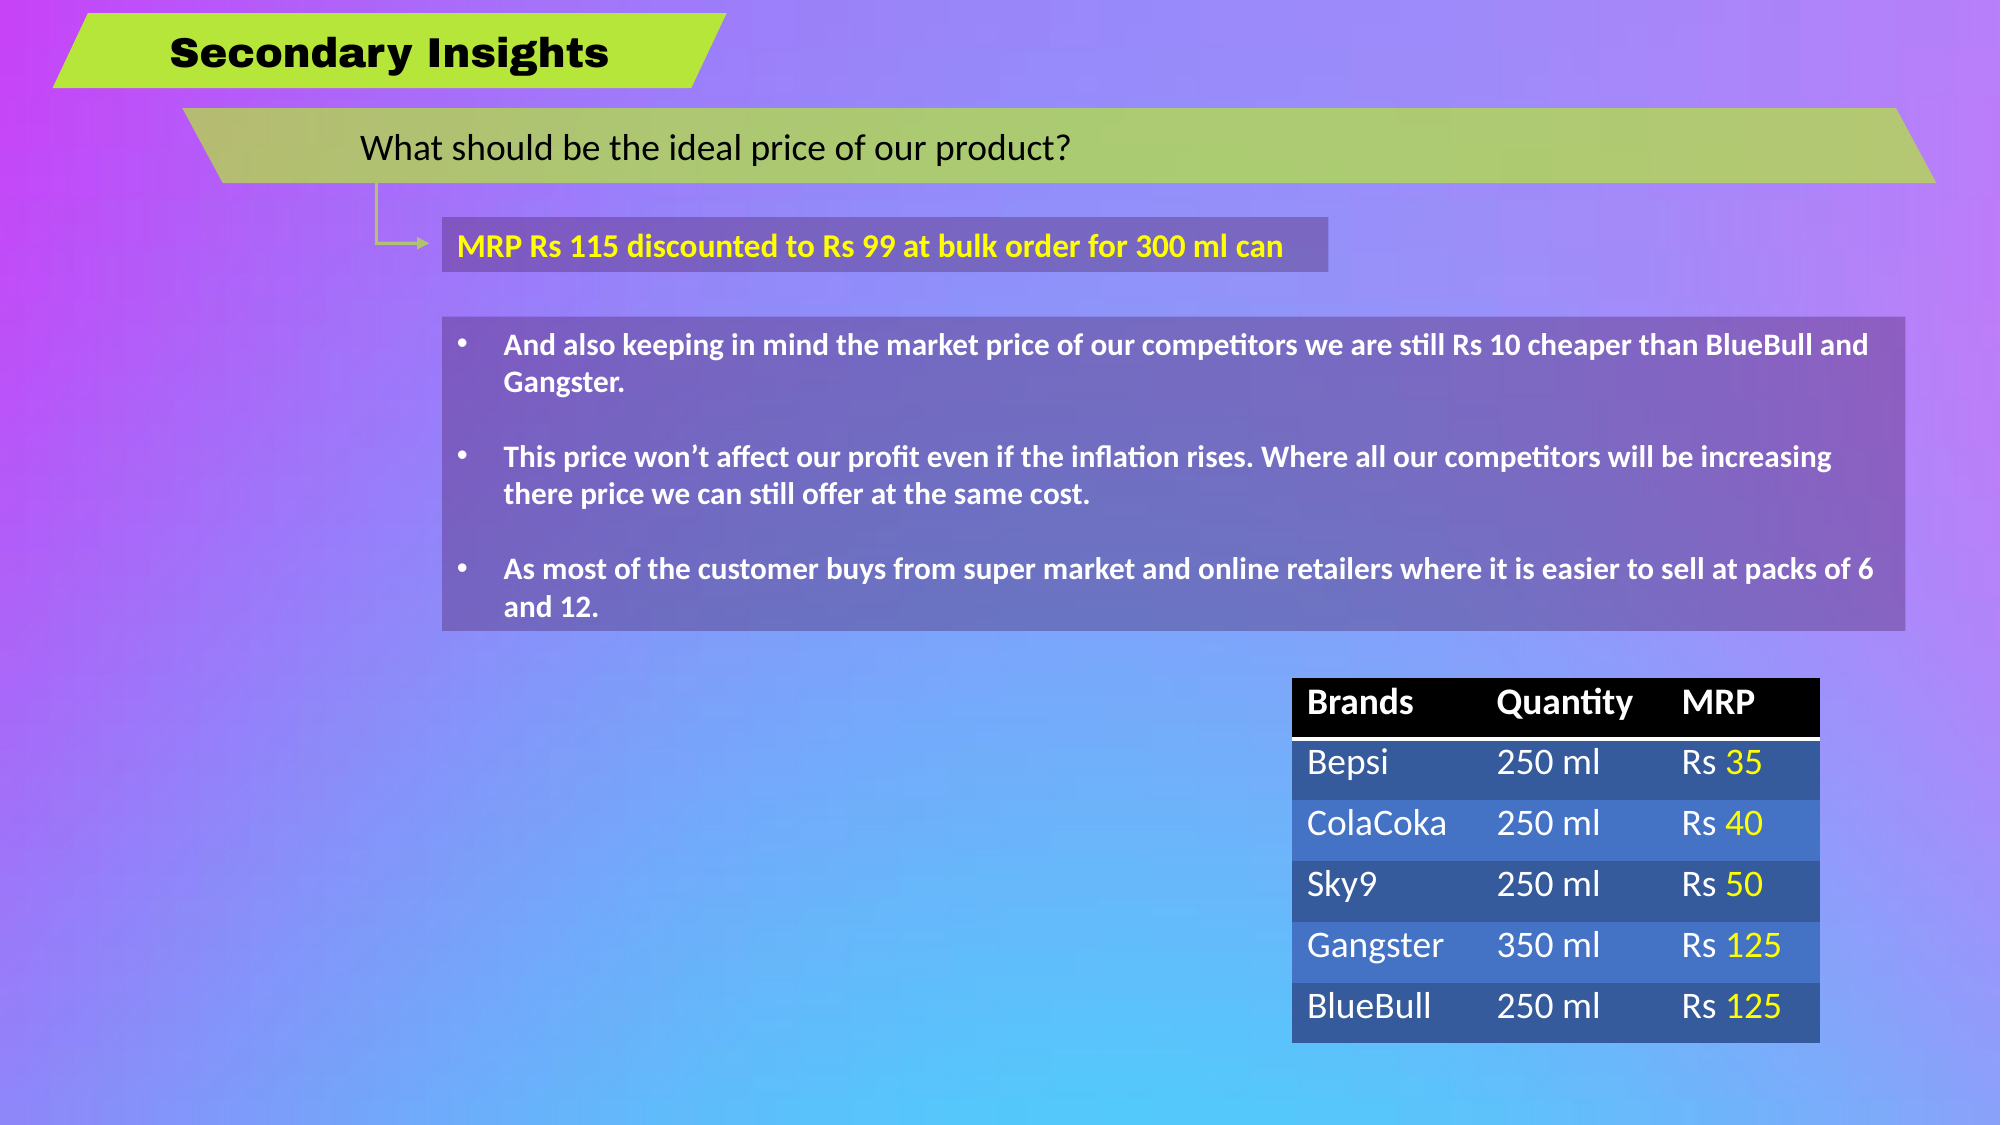

Secondary Insights
What should be the ideal price of our product?
MRP Rs 115 discounted to Rs 99 at bulk order for 300 ml can
And also keeping in mind the market price of our competitors we are still Rs 10 cheaper than BlueBull and Gangster.

This price won’t affect our profit even if the inflation rises. Where all our competitors will be increasing there price we can still offer at the same cost.

As most of the customer buys from super market and online retailers where it is easier to sell at packs of 6 and 12.
| Brands | Quantity | MRP |
| --- | --- | --- |
| Bepsi | 250 ml | Rs 35 |
| ColaCoka | 250 ml | Rs 40 |
| Sky9 | 250 ml | Rs 50 |
| Gangster | 350 ml | Rs 125 |
| BlueBull | 250 ml | Rs 125 |